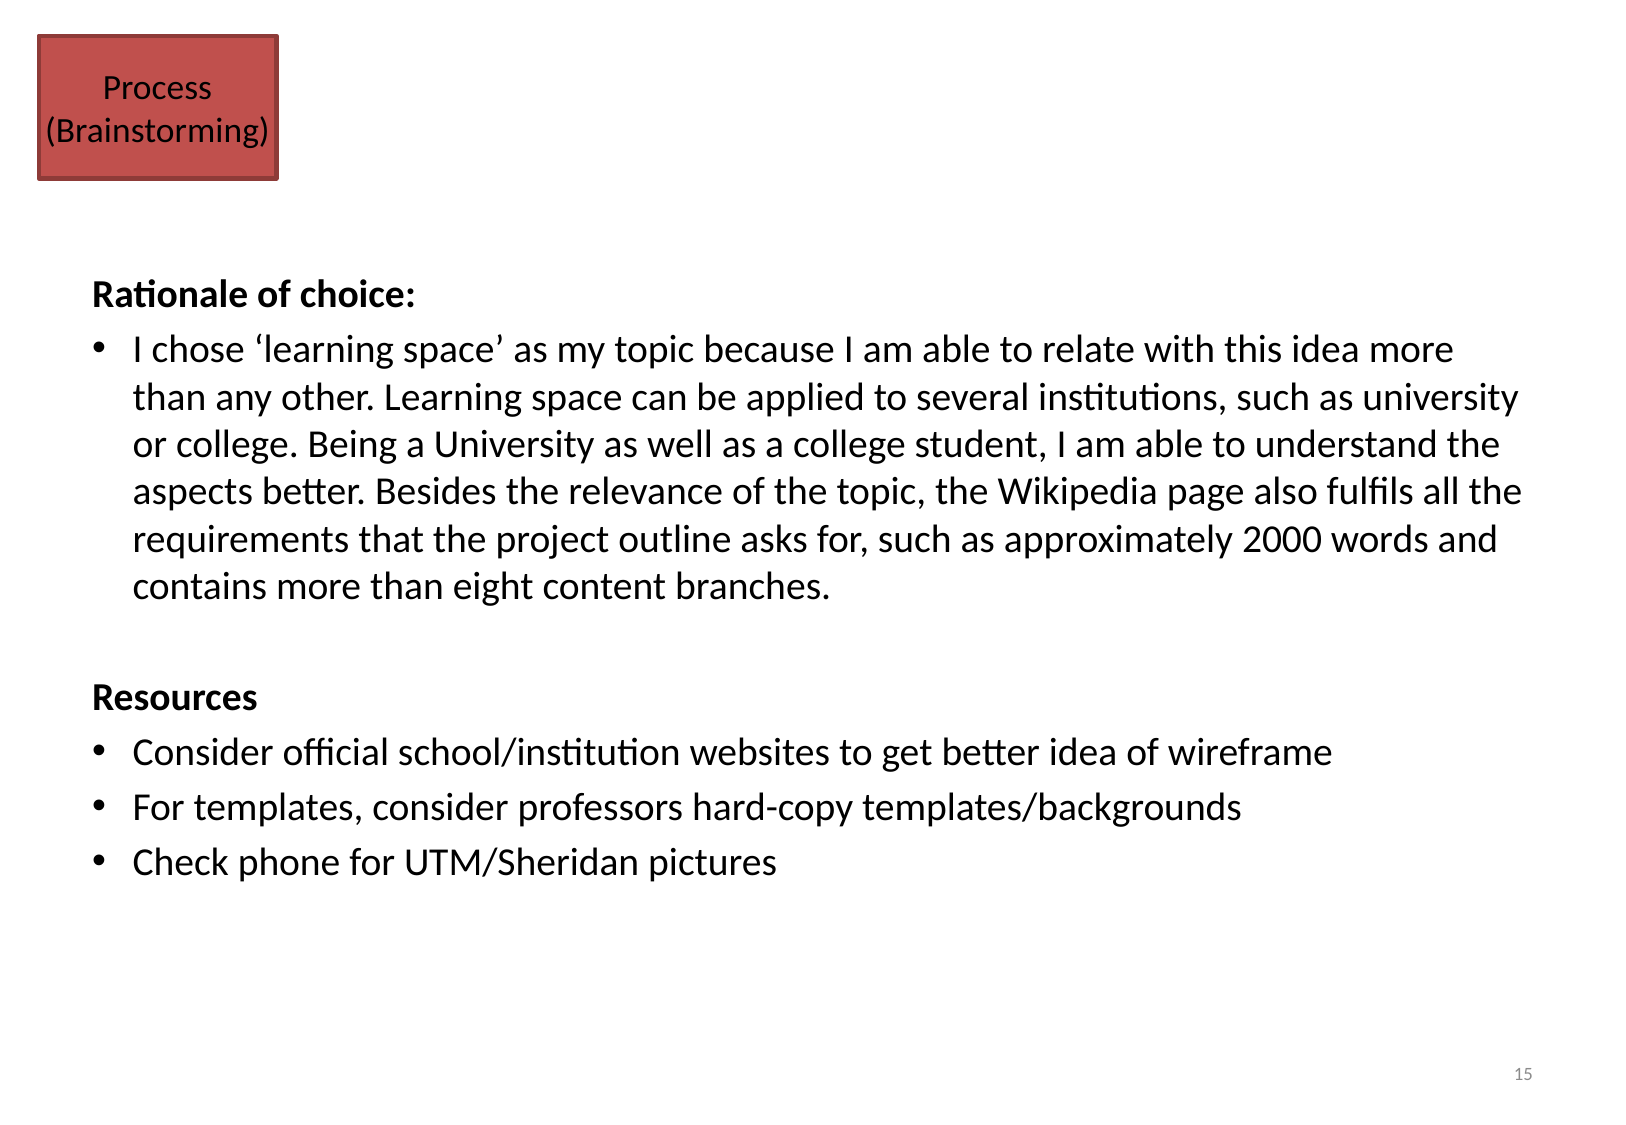

Process
(Brainstorming)
Rationale of choice:
I chose ‘learning space’ as my topic because I am able to relate with this idea more than any other. Learning space can be applied to several institutions, such as university or college. Being a University as well as a college student, I am able to understand the aspects better. Besides the relevance of the topic, the Wikipedia page also fulfils all the requirements that the project outline asks for, such as approximately 2000 words and contains more than eight content branches.

Resources
Consider official school/institution websites to get better idea of wireframe
For templates, consider professors hard-copy templates/backgrounds
Check phone for UTM/Sheridan pictures
15